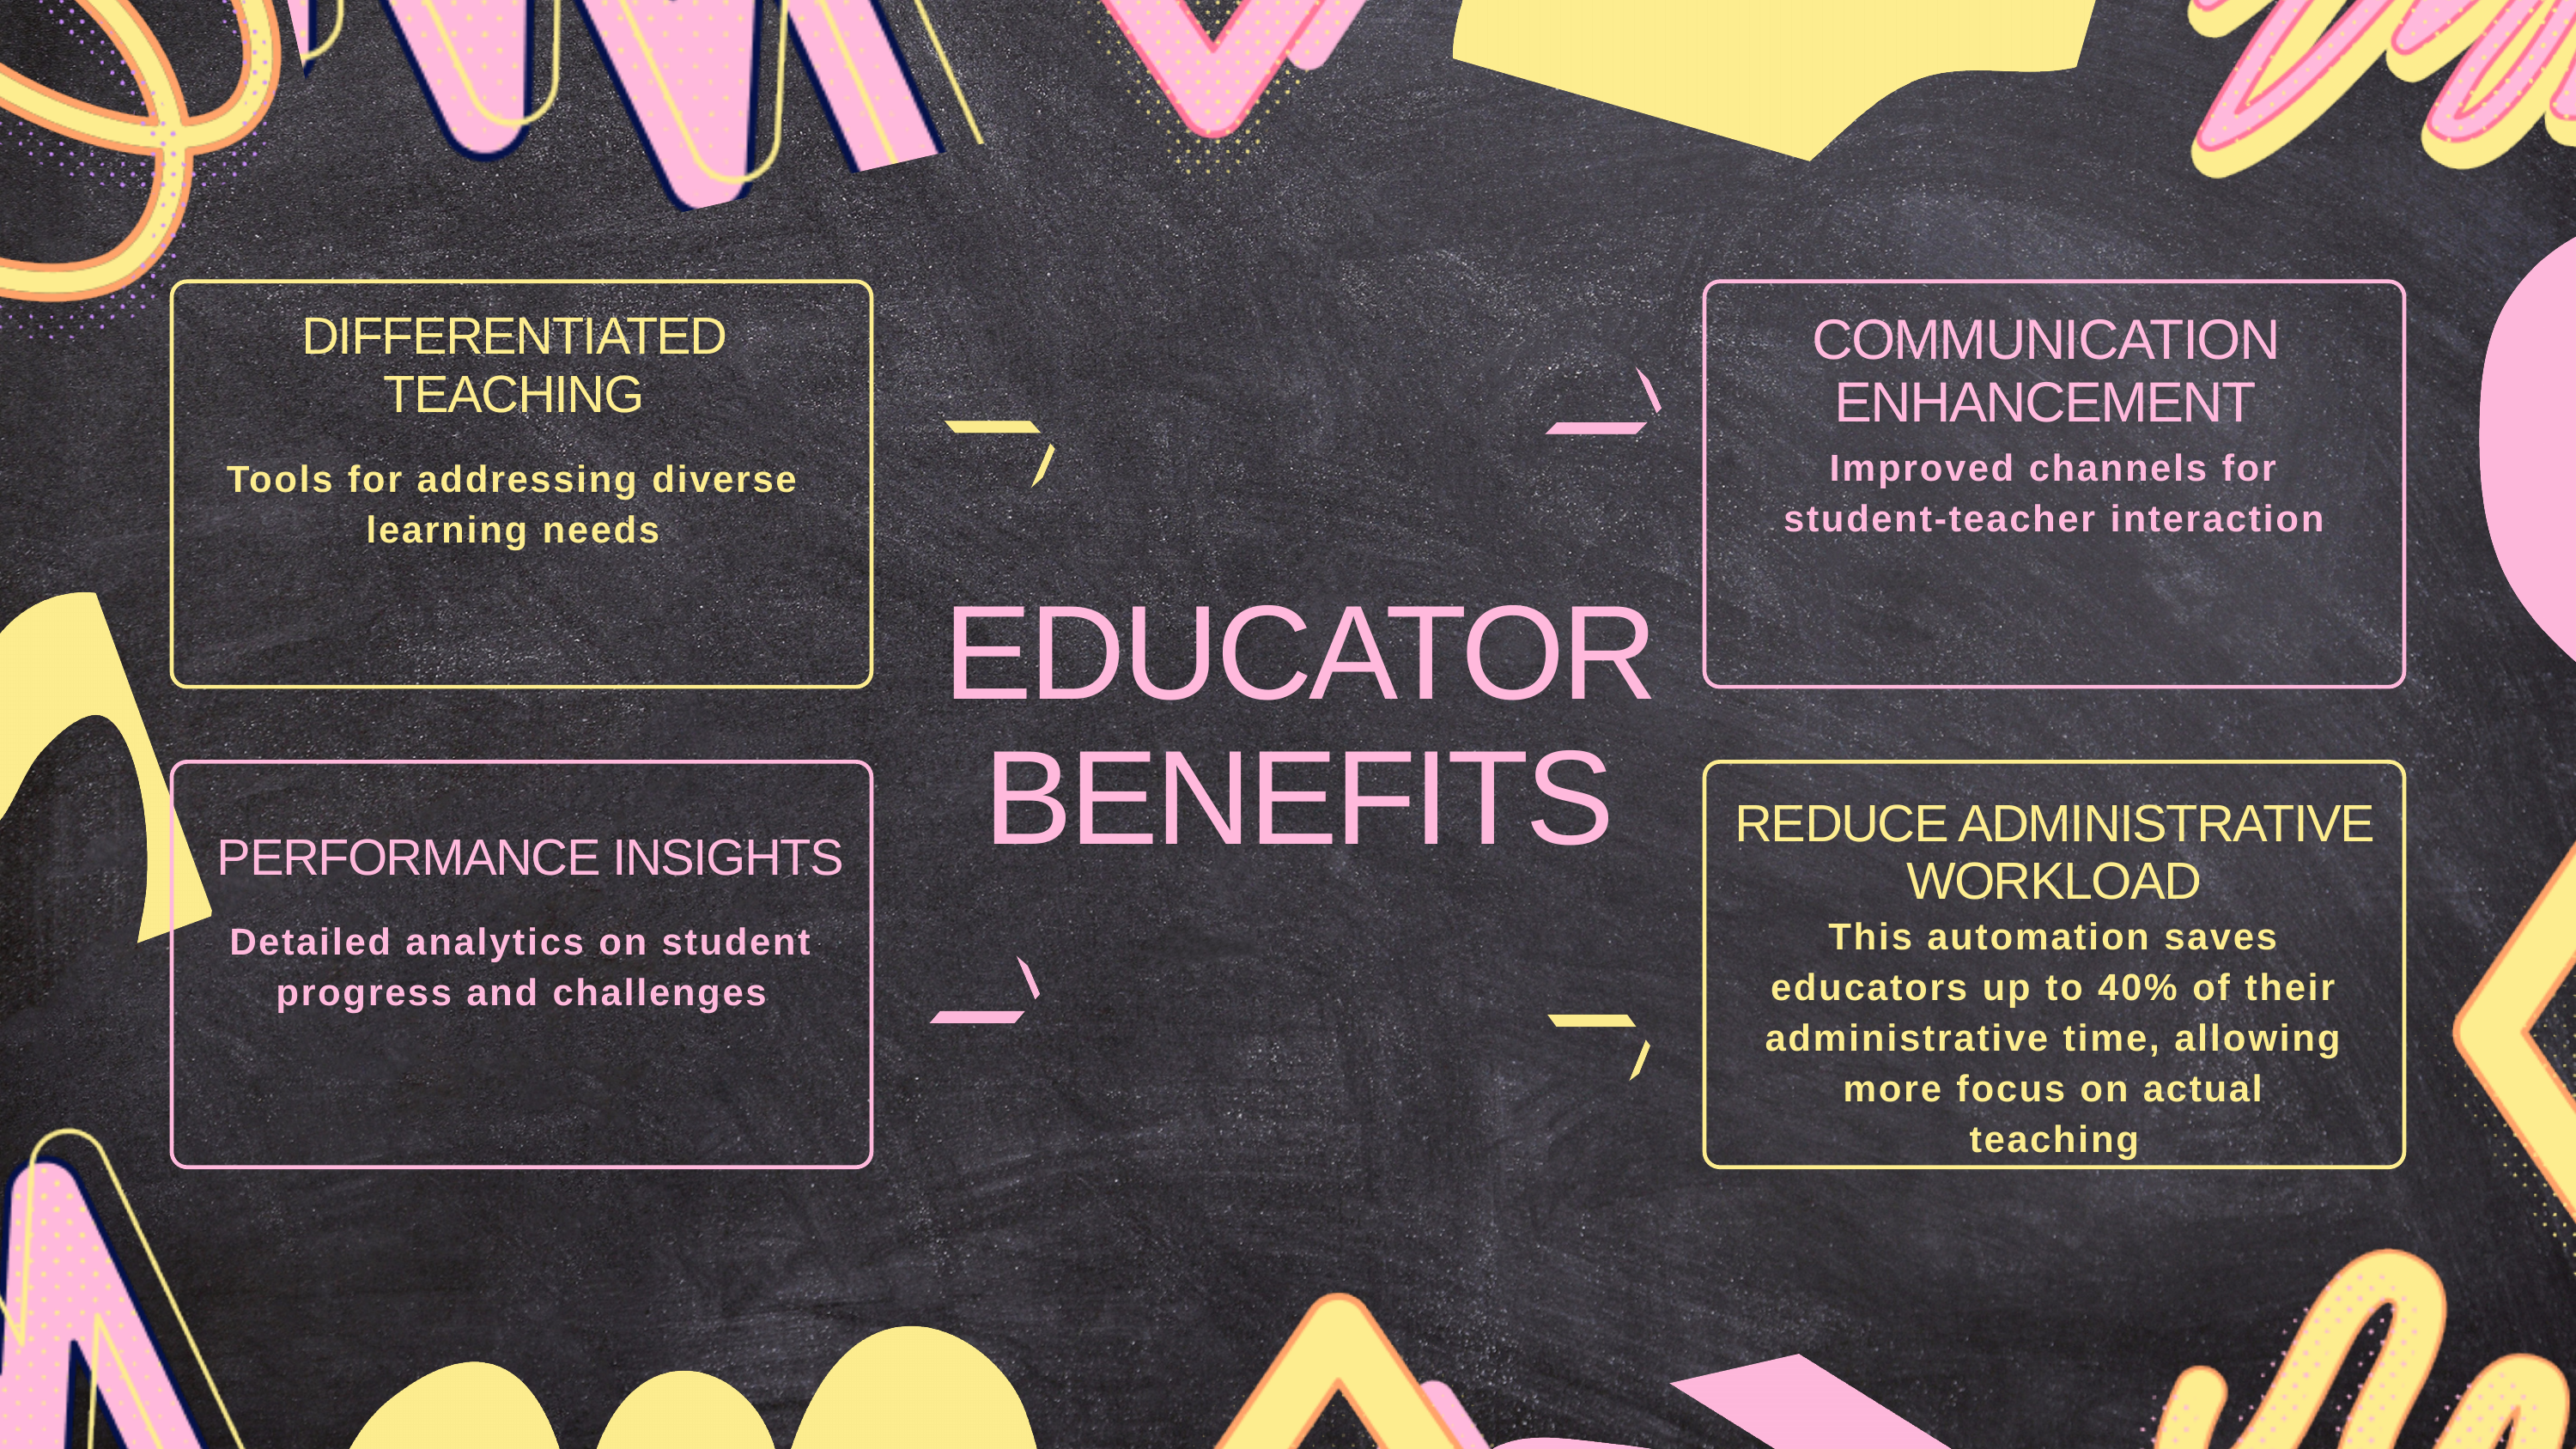

DIFFERENTIATED TEACHING
COMMUNICATION ENHANCEMENT

Improved channels for student-teacher interaction
Tools for addressing diverse learning needs

EDUCATOR BENEFITS

REDUCE ADMINISTRATIVE WORKLOAD
PERFORMANCE INSIGHTS
This automation saves educators up to 40% of their administrative time, allowing more focus on actual teaching
Detailed analytics on student progress and challenges